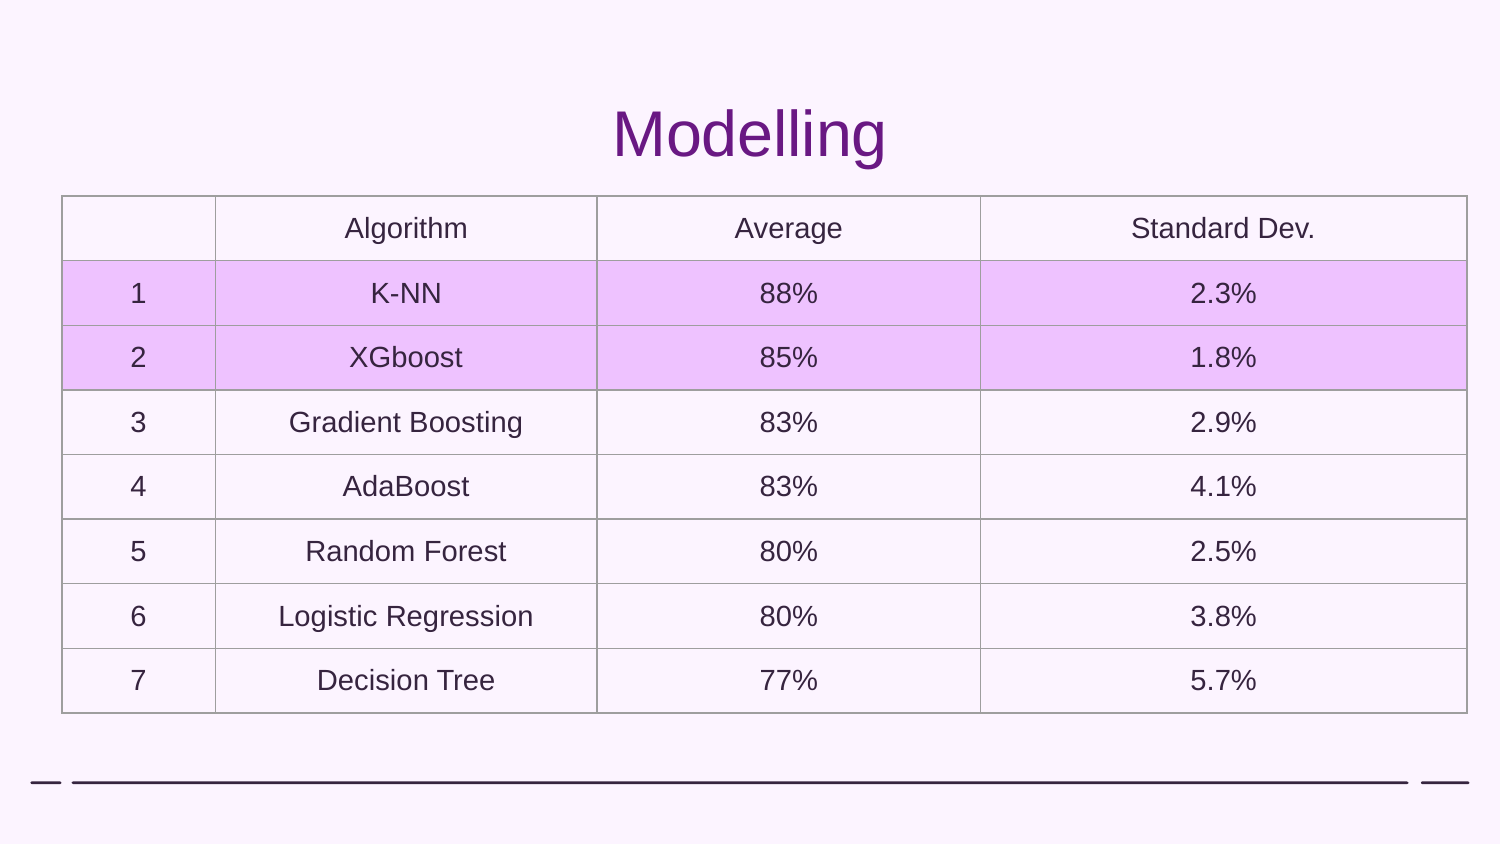

# Modelling
|  | Algorithm | Average | Standard Dev. |
| --- | --- | --- | --- |
| 1 | K-NN | 88% | 2.3% |
| 2 | XGboost | 85% | 1.8% |
| 3 | Gradient Boosting | 83% | 2.9% |
| 4 | AdaBoost | 83% | 4.1% |
| 5 | Random Forest | 80% | 2.5% |
| 6 | Logistic Regression | 80% | 3.8% |
| 7 | Decision Tree | 77% | 5.7% |